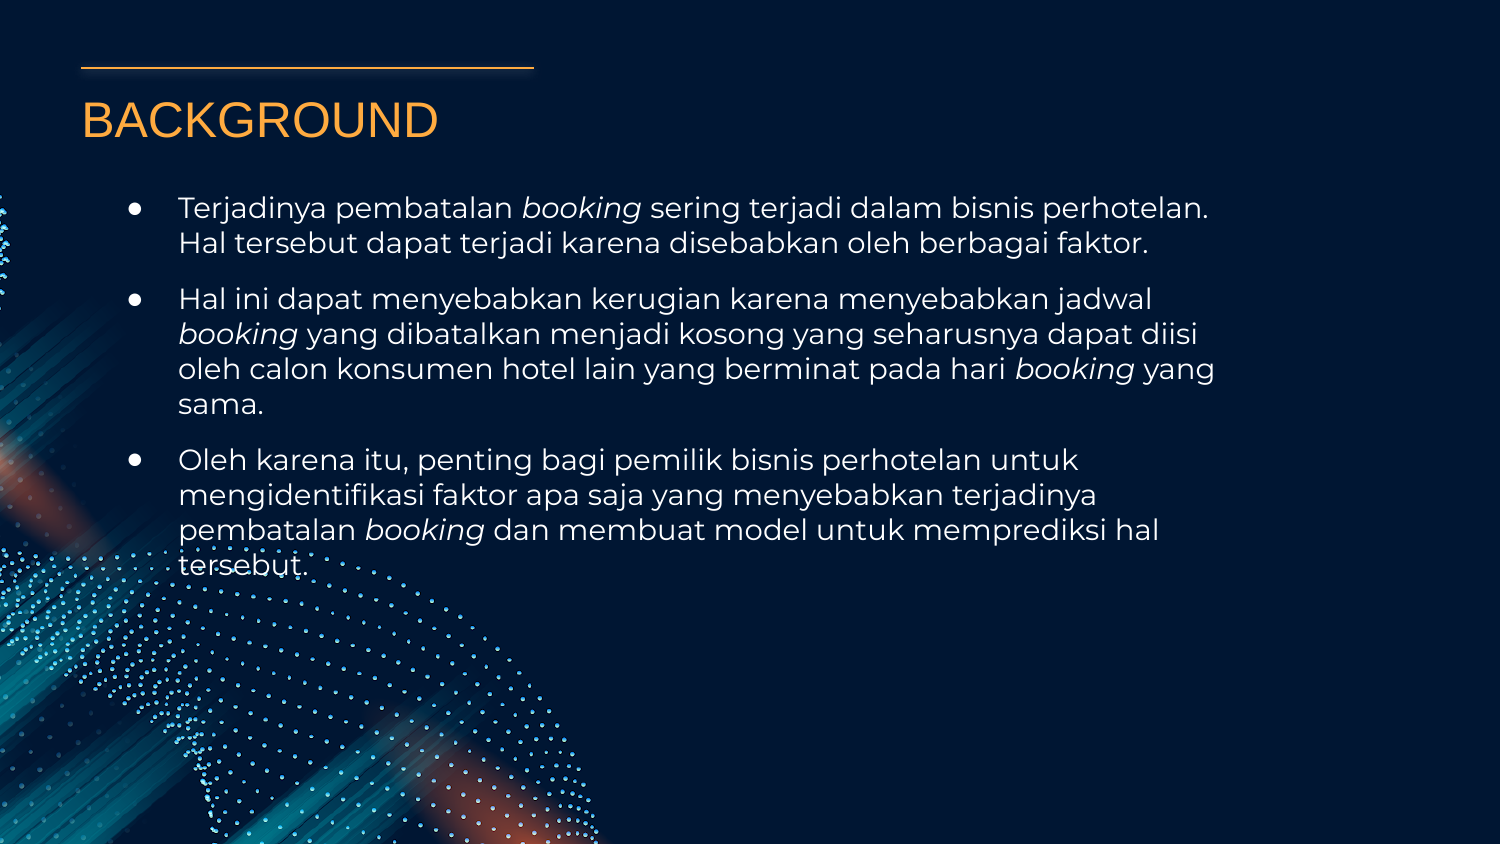

# BACKGROUND
Terjadinya pembatalan booking sering terjadi dalam bisnis perhotelan. Hal tersebut dapat terjadi karena disebabkan oleh berbagai faktor.
Hal ini dapat menyebabkan kerugian karena menyebabkan jadwal booking yang dibatalkan menjadi kosong yang seharusnya dapat diisi oleh calon konsumen hotel lain yang berminat pada hari booking yang sama.
Oleh karena itu, penting bagi pemilik bisnis perhotelan untuk mengidentifikasi faktor apa saja yang menyebabkan terjadinya pembatalan booking dan membuat model untuk memprediksi hal tersebut.